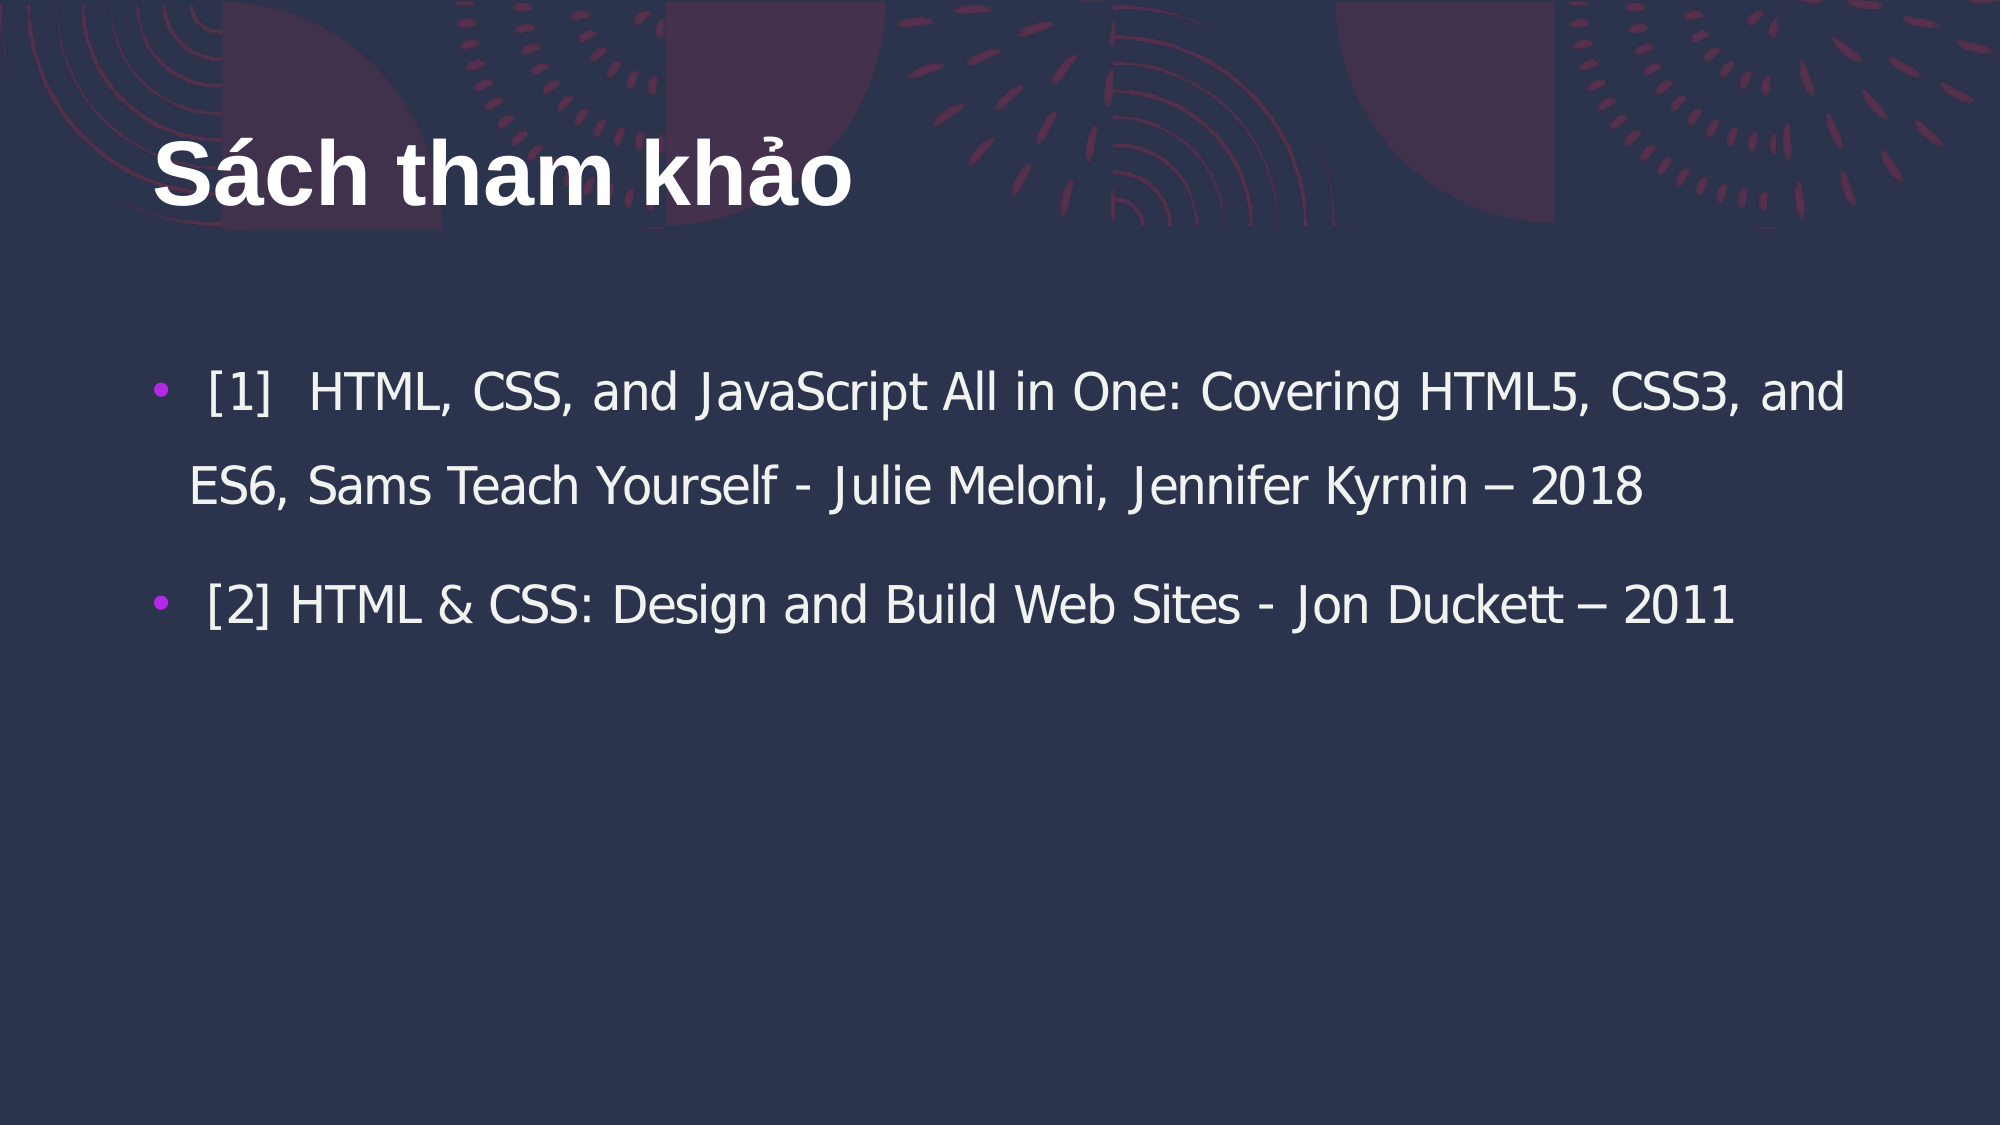

# Sách tham khảo
 [1]  HTML, CSS, and JavaScript All in One: Covering HTML5, CSS3, and ES6, Sams Teach Yourself - Julie Meloni, Jennifer Kyrnin – 2018
 [2] HTML & CSS: Design and Build Web Sites - Jon Duckett – 2011